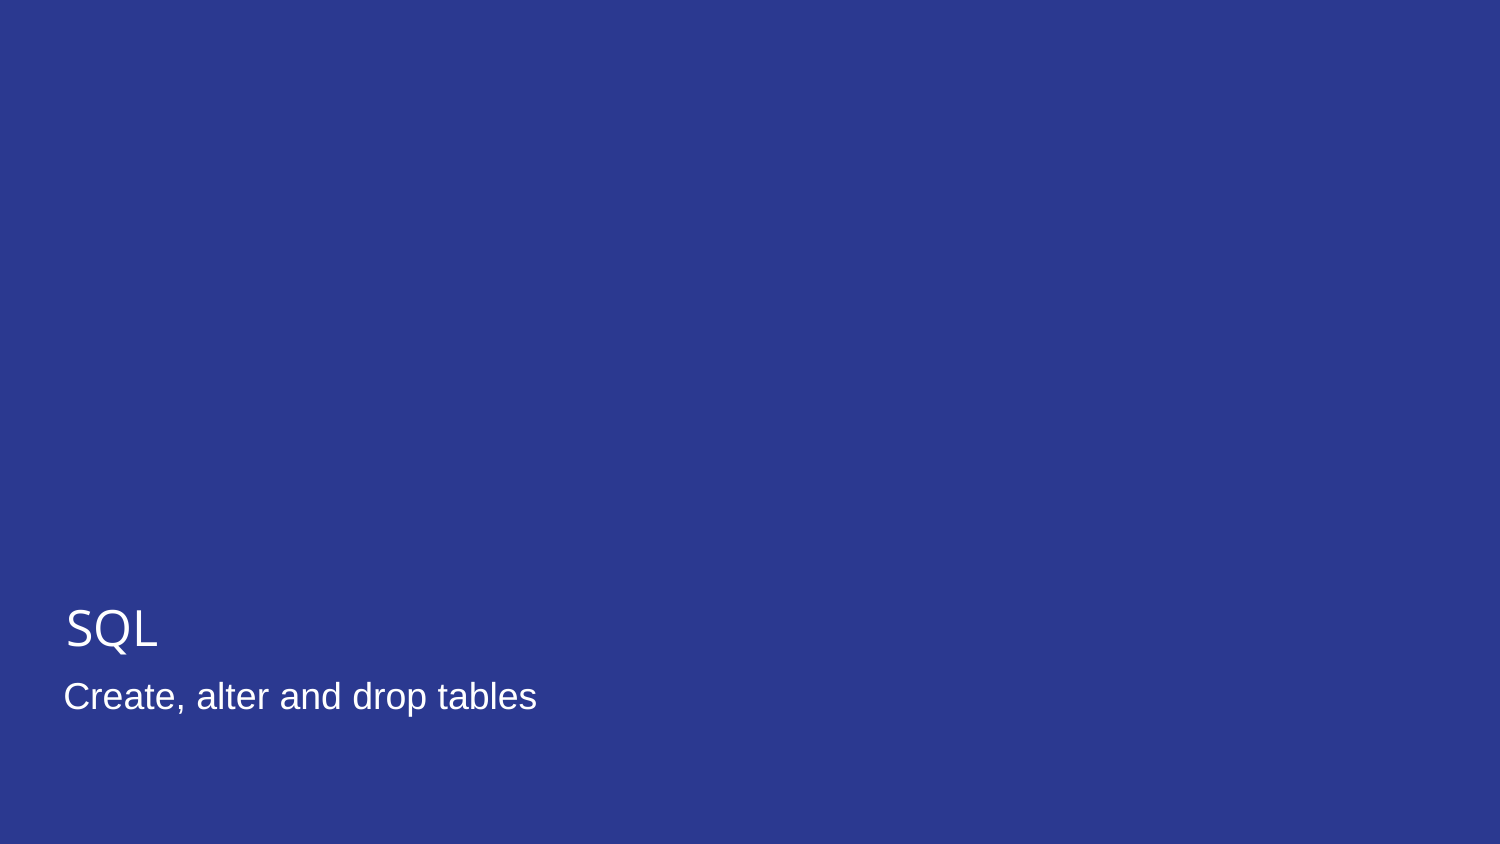

# SQL
Create, alter and drop tables